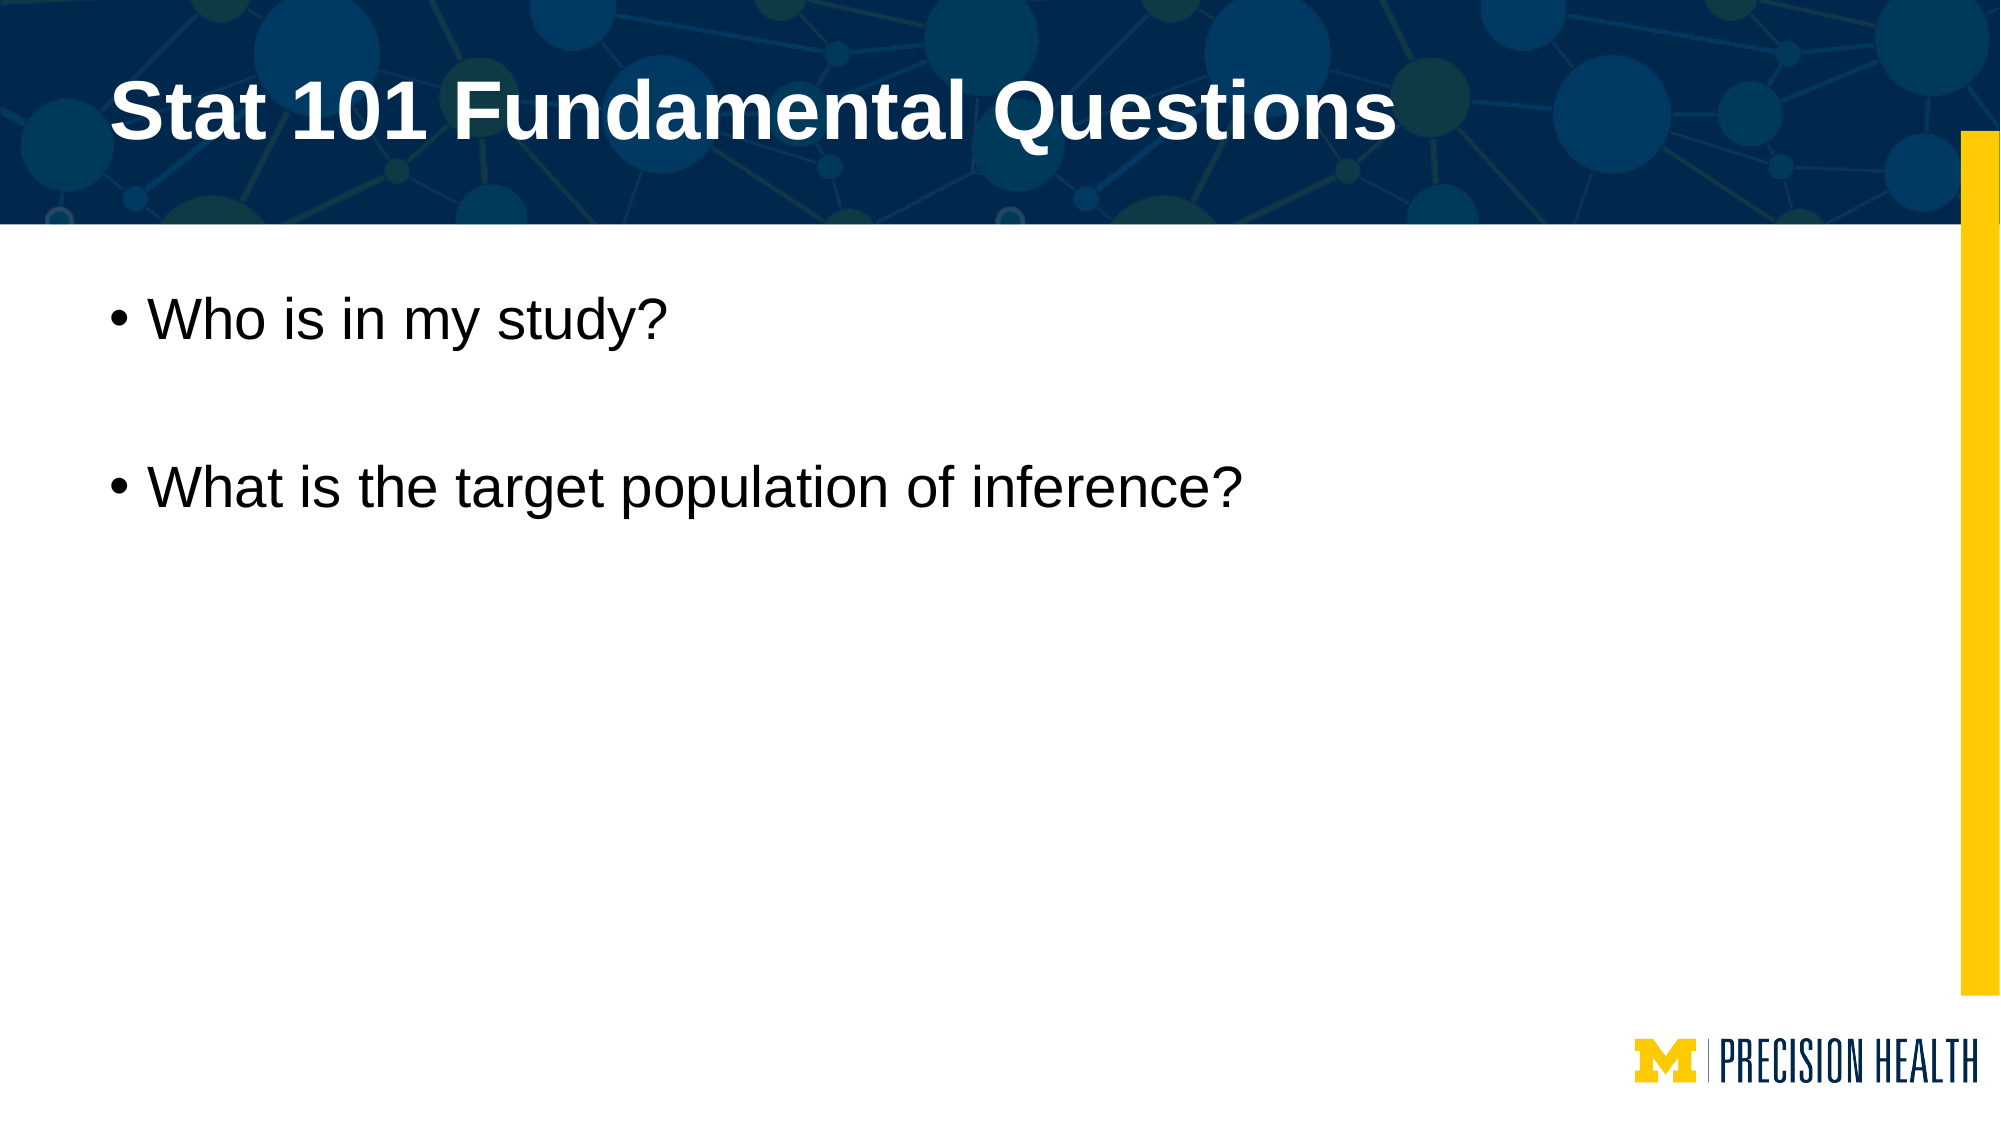

# Stat 101 Fundamental Questions
Who is in my study?

What is the target population of inference?